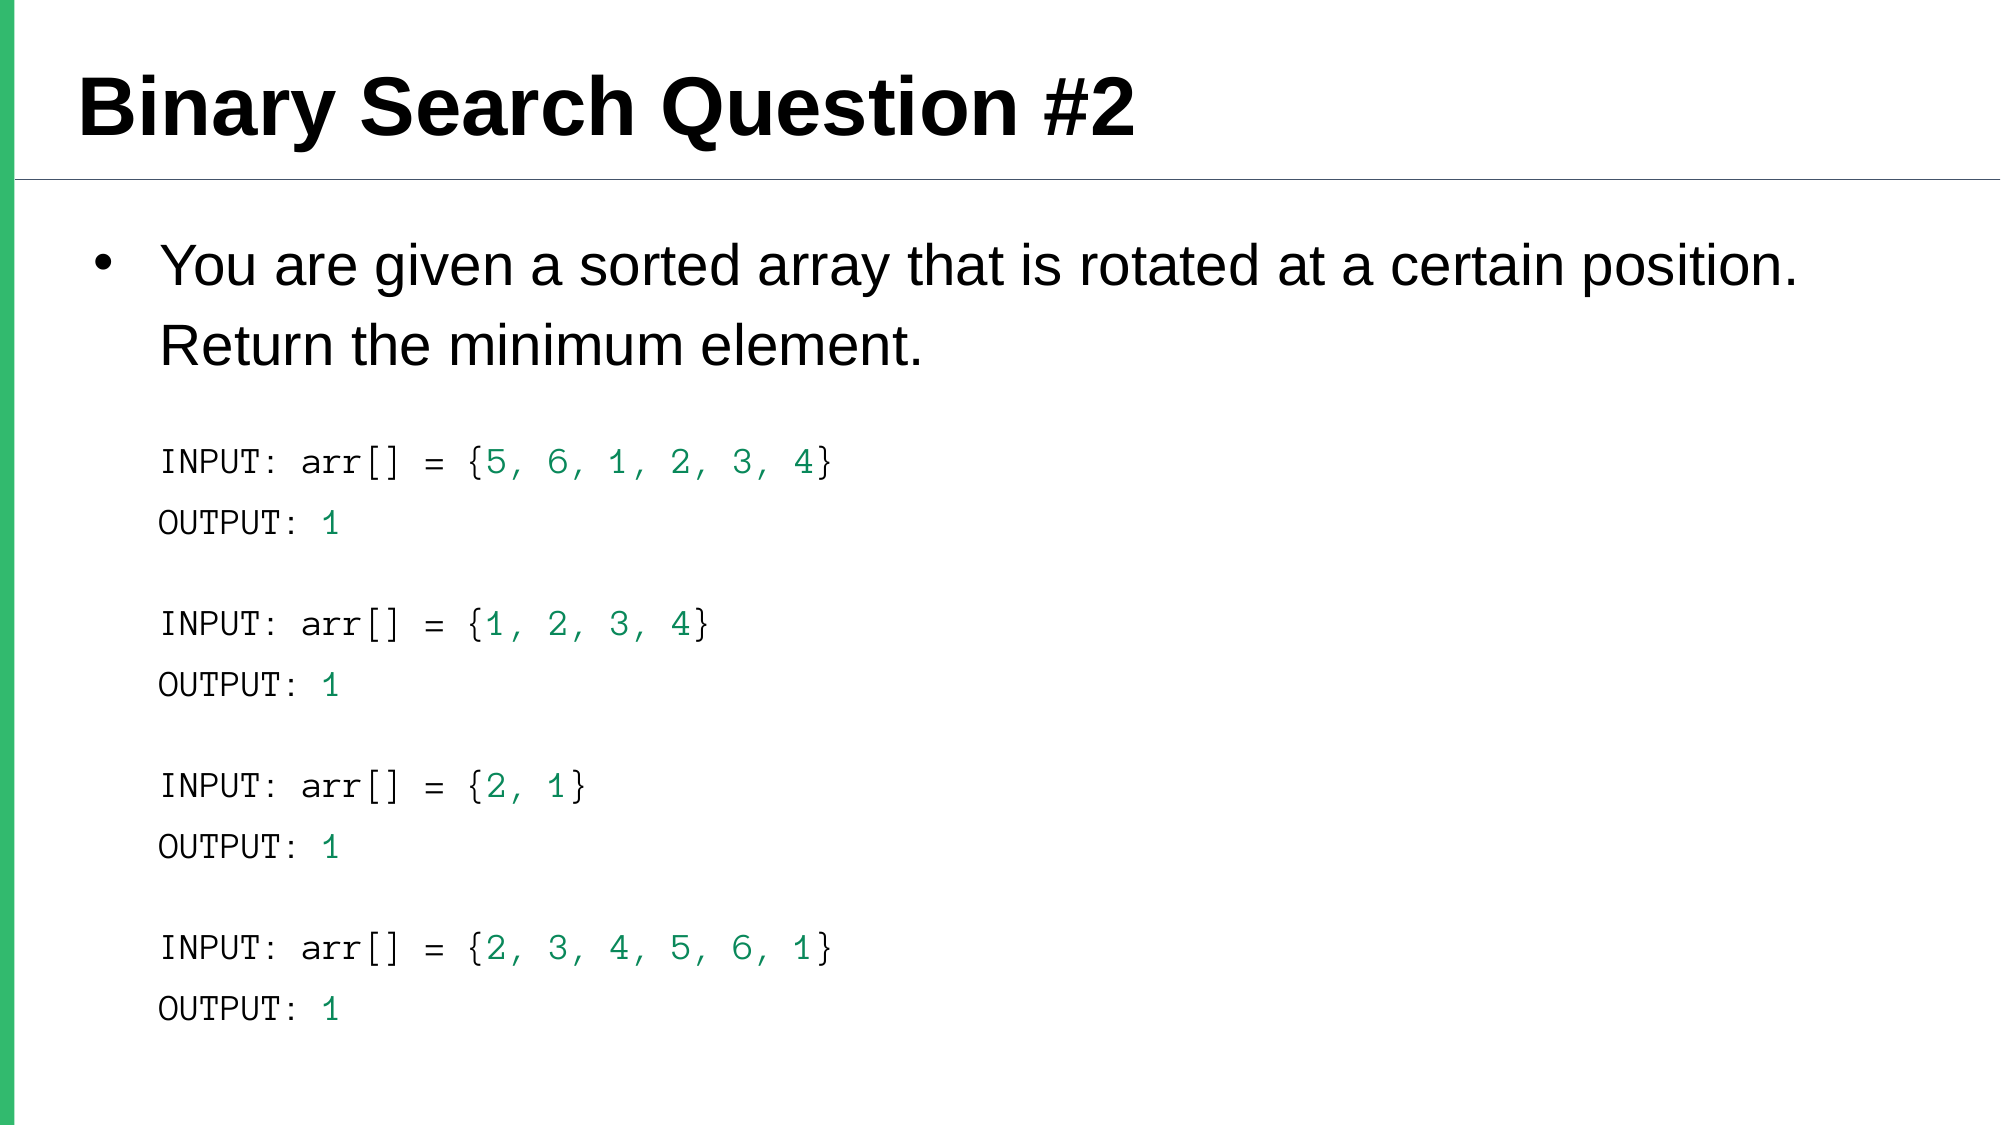

Binary Search Question #2

You are given a sorted array that is rotated at a certain position. Return the minimum element.

INPUT: arr[] = {5, 6, 1, 2, 3, 4}
OUTPUT: 1

INPUT: arr[] = {1, 2, 3, 4}
OUTPUT: 1

INPUT: arr[] = {2, 1}
OUTPUT: 1

INPUT: arr[] = {2, 3, 4, 5, 6, 1}
OUTPUT: 1